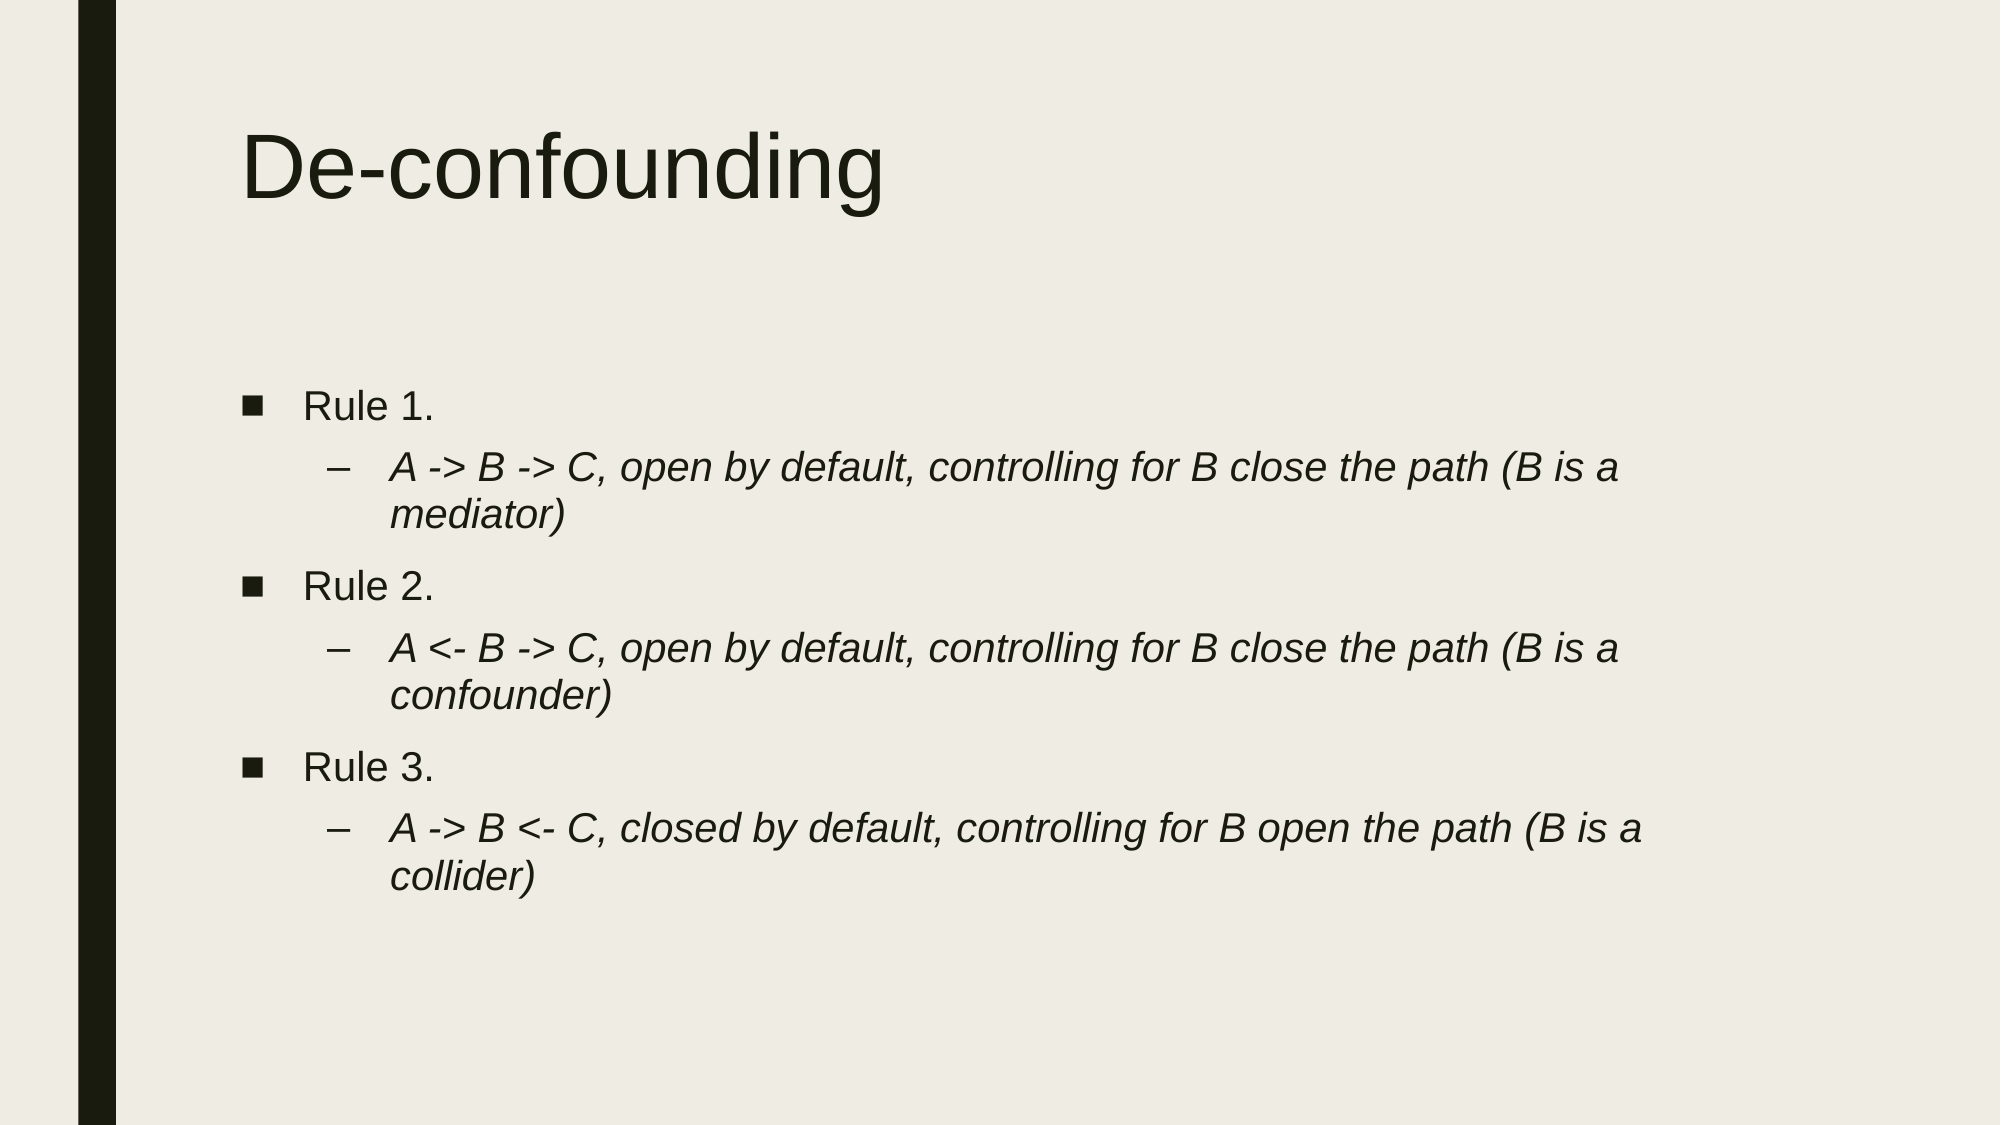

# De-confounding
Rule 1.
A -> B -> C, open by default, controlling for B close the path (B is a mediator)
Rule 2.
A <- B -> C, open by default, controlling for B close the path (B is a confounder)
Rule 3.
A -> B <- C, closed by default, controlling for B open the path (B is a collider)